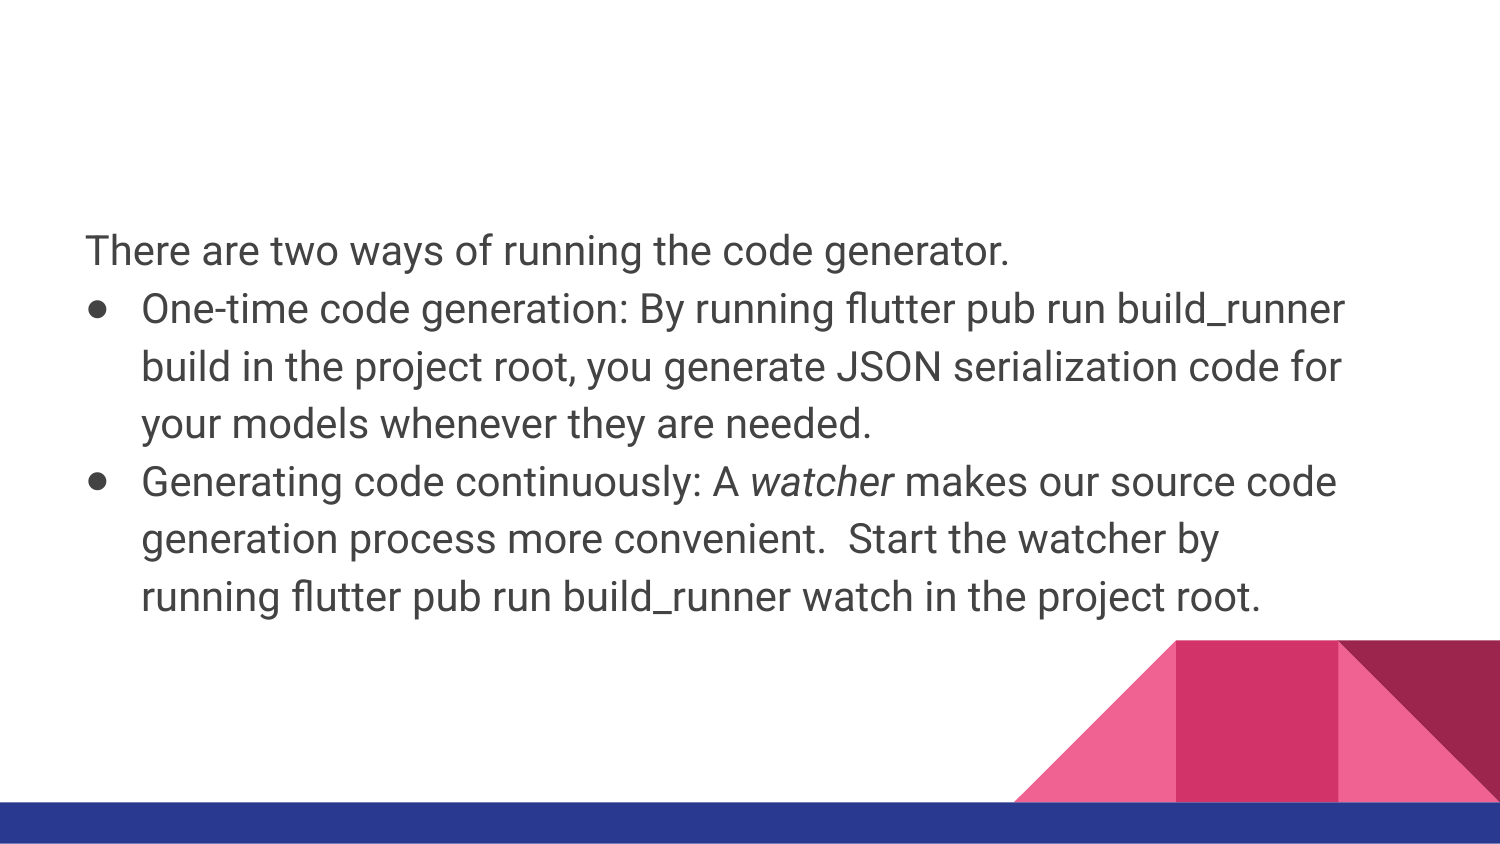

#
There are two ways of running the code generator.
One-time code generation: By running flutter pub run build_runner build in the project root, you generate JSON serialization code for your models whenever they are needed.
Generating code continuously: A watcher makes our source code generation process more convenient.  Start the watcher by running flutter pub run build_runner watch in the project root.